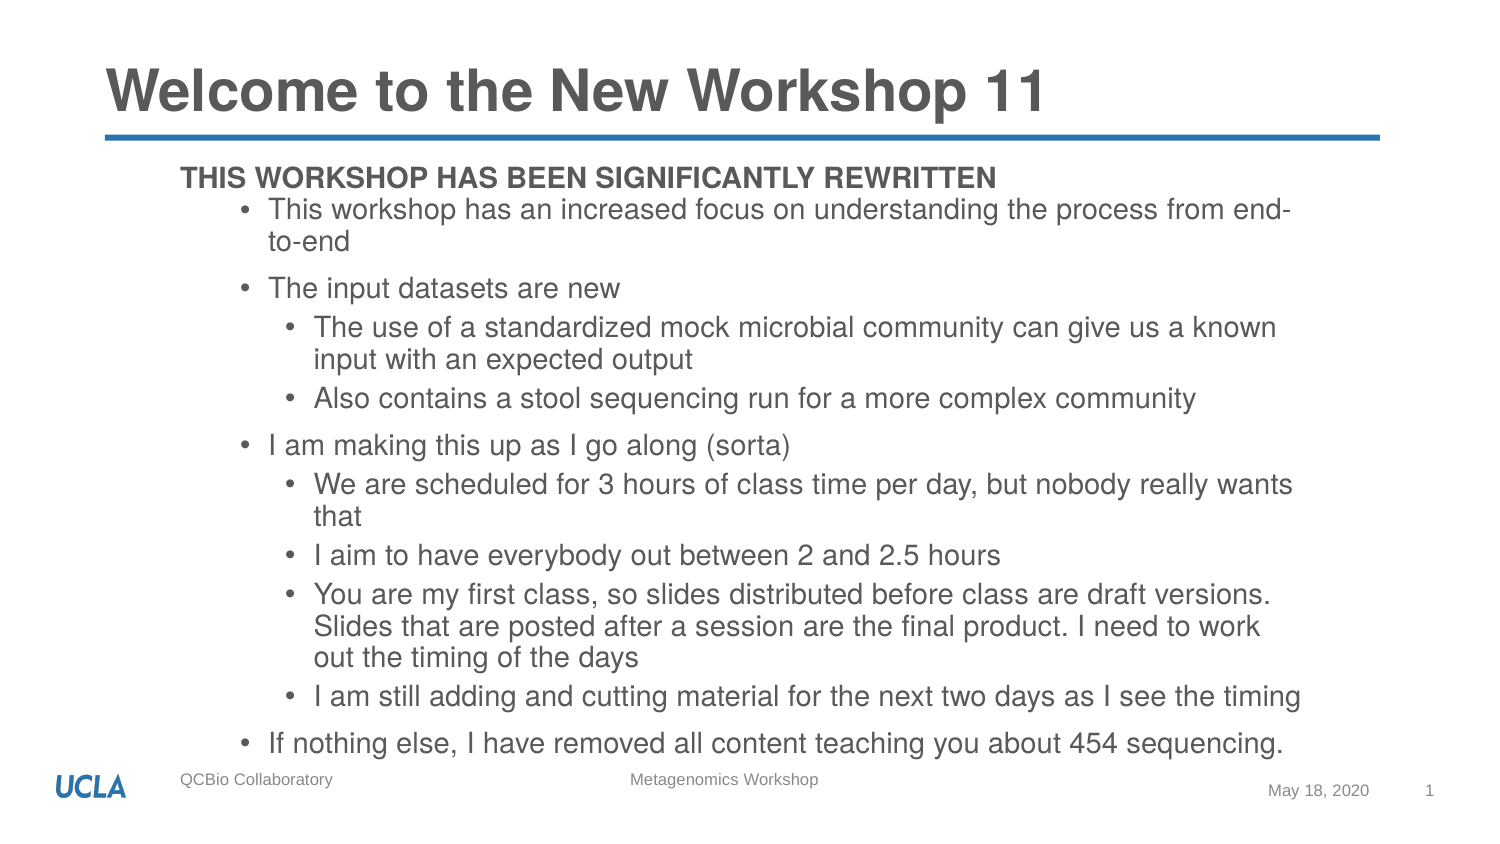

# Welcome to the New Workshop 11
This workshop has been significantly rewritten
This workshop has an increased focus on understanding the process from end-to-end
The input datasets are new
The use of a standardized mock microbial community can give us a known input with an expected output
Also contains a stool sequencing run for a more complex community
I am making this up as I go along (sorta)
We are scheduled for 3 hours of class time per day, but nobody really wants that
I aim to have everybody out between 2 and 2.5 hours
You are my first class, so slides distributed before class are draft versions. Slides that are posted after a session are the final product. I need to work out the timing of the days
I am still adding and cutting material for the next two days as I see the timing
If nothing else, I have removed all content teaching you about 454 sequencing.
May 18, 2020
1